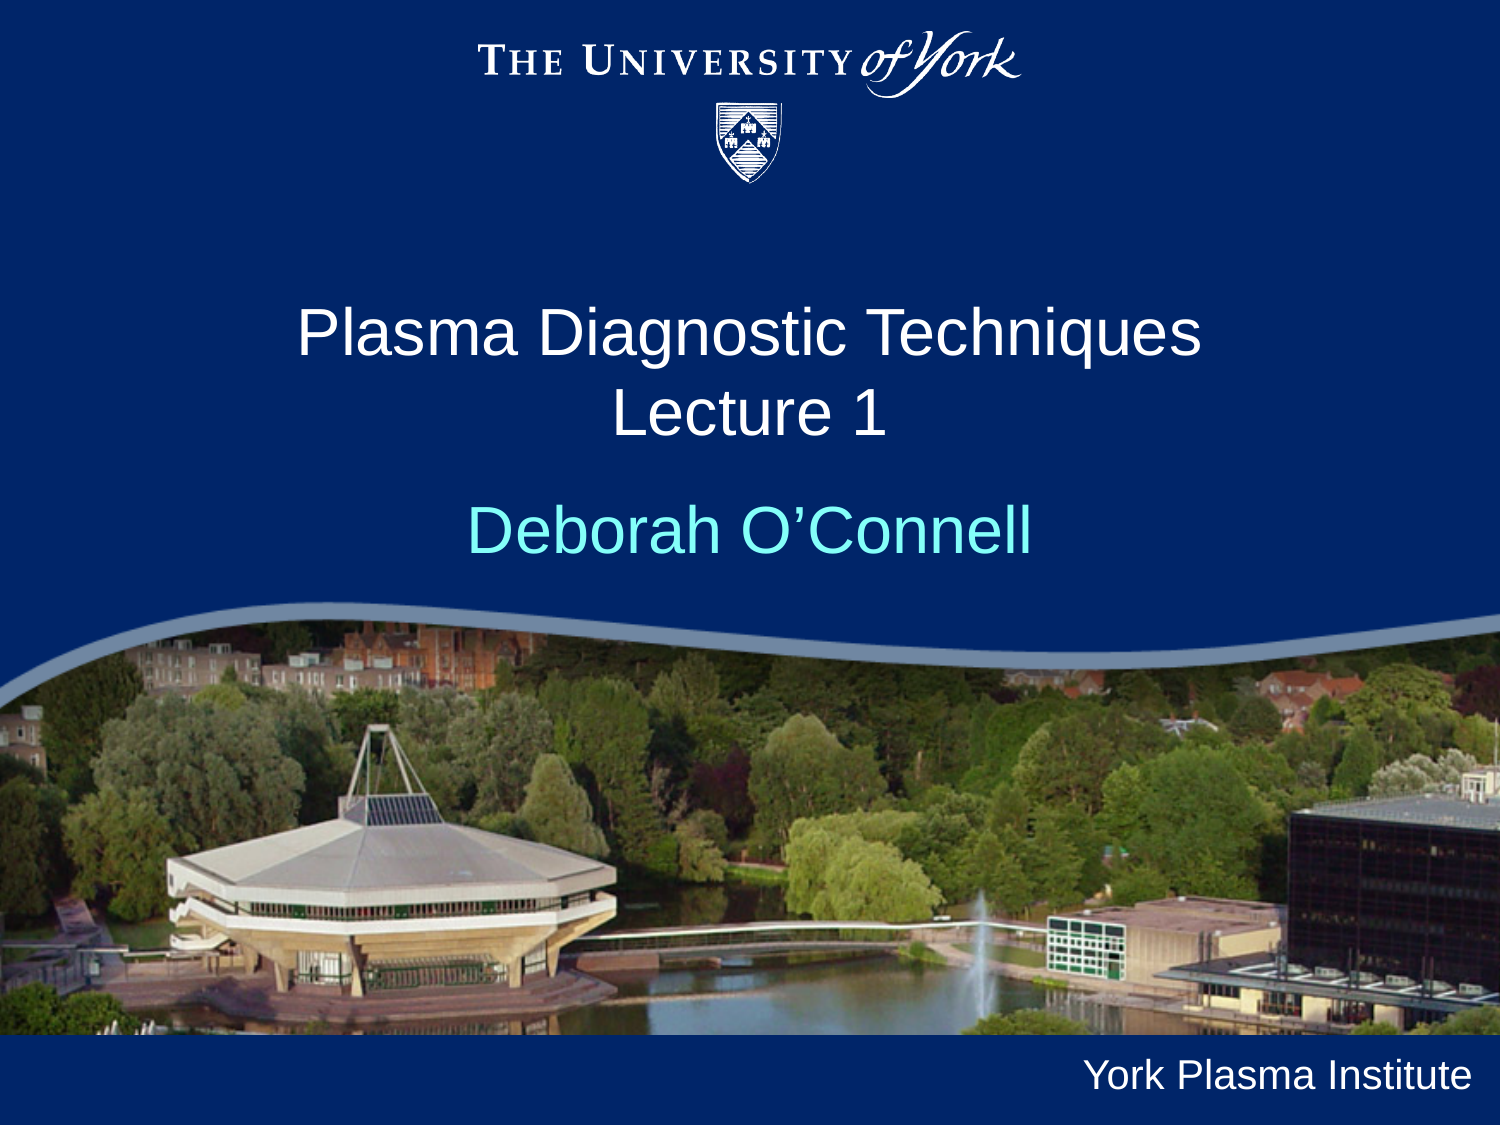

# Plasma Diagnostic Techniques Lecture 1
Deborah O’Connell
York Plasma Institute